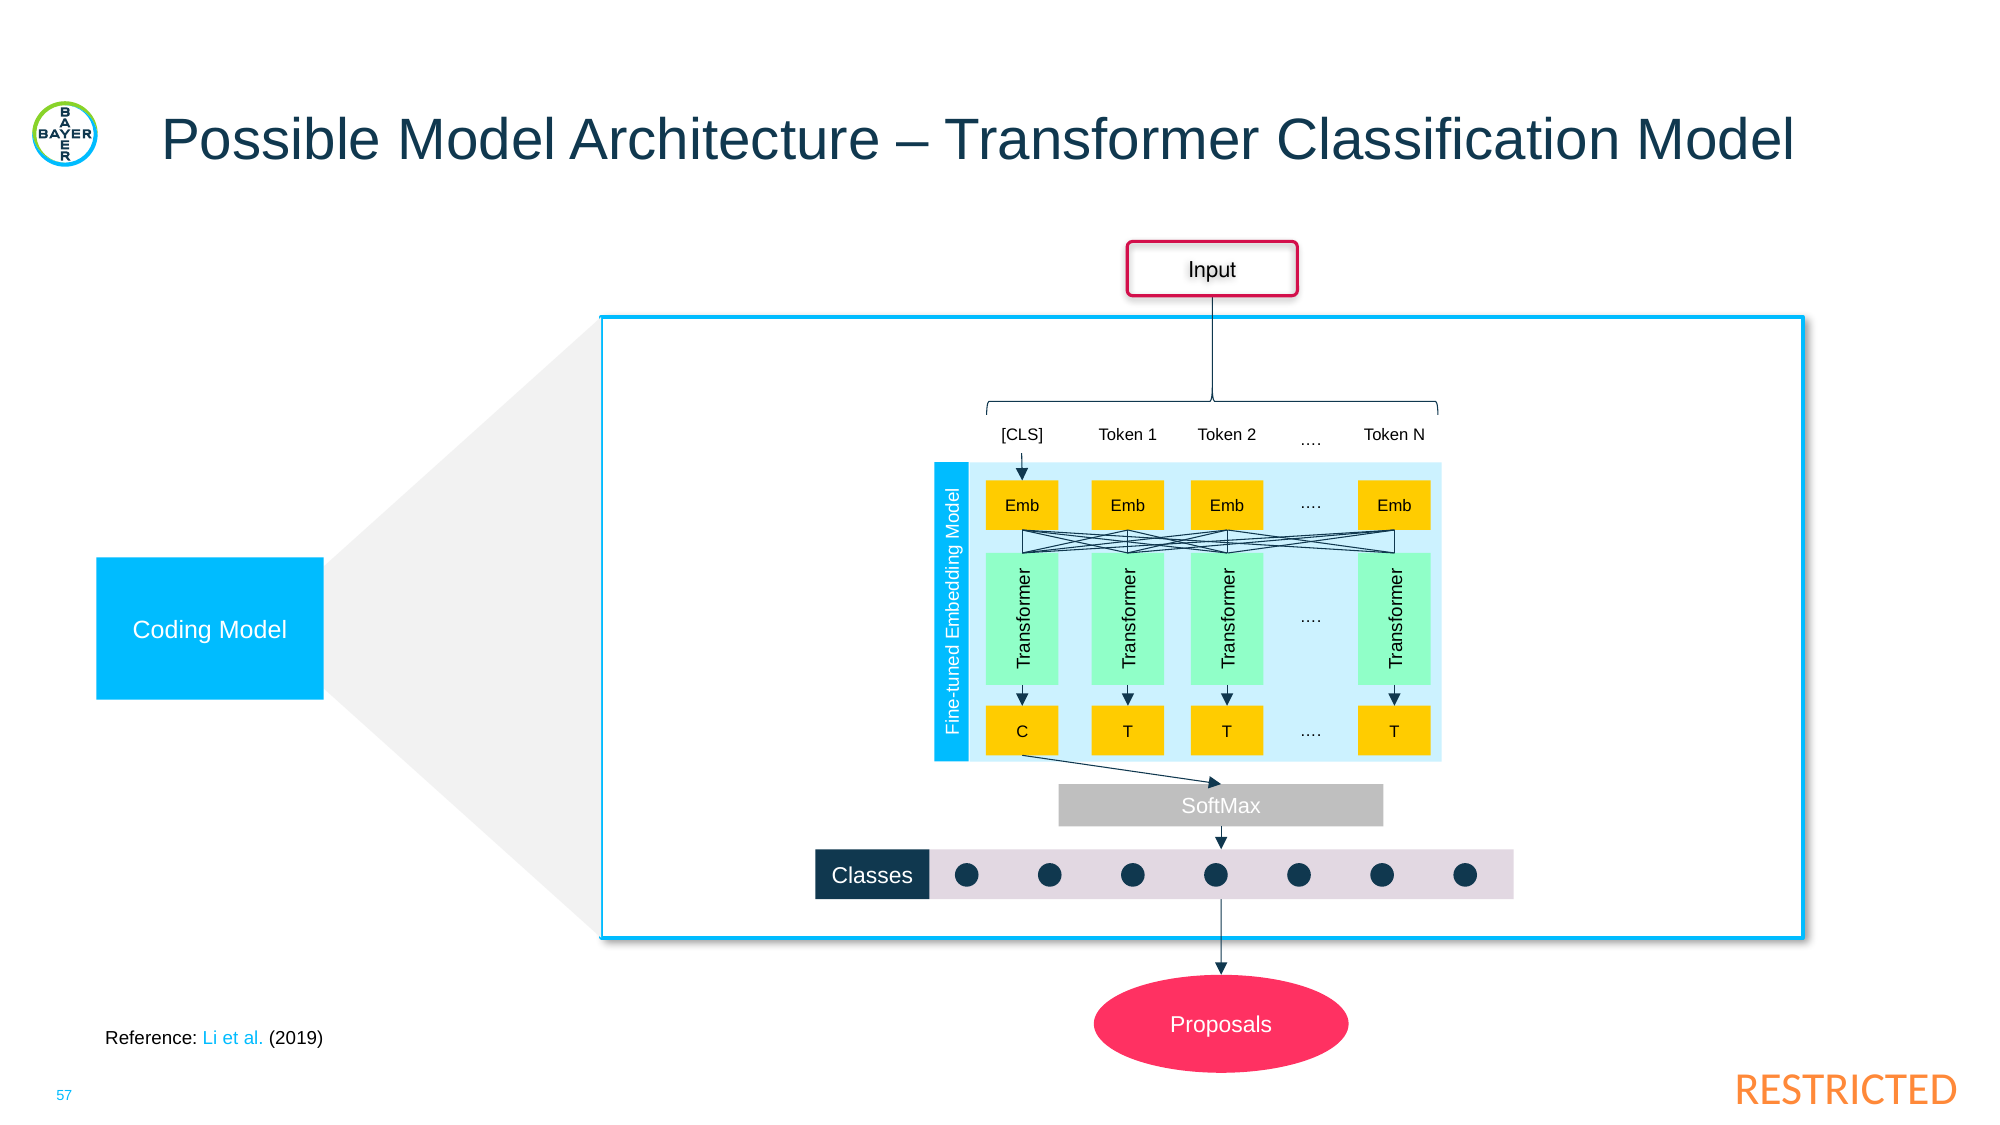

# Possible Model Architecture – Transformer Classification Model

Input

….
[CLS]
Token 1
Token 2
Token N
Fine-tuned Embedding Model

….
Emb
Emb
Emb
Emb

Transformer
Transformer
Transformer
Transformer
Coding Model
….
….
C
T
T
T
SoftMax
Classes

Proposals
Reference: Li et al. (2019)
57